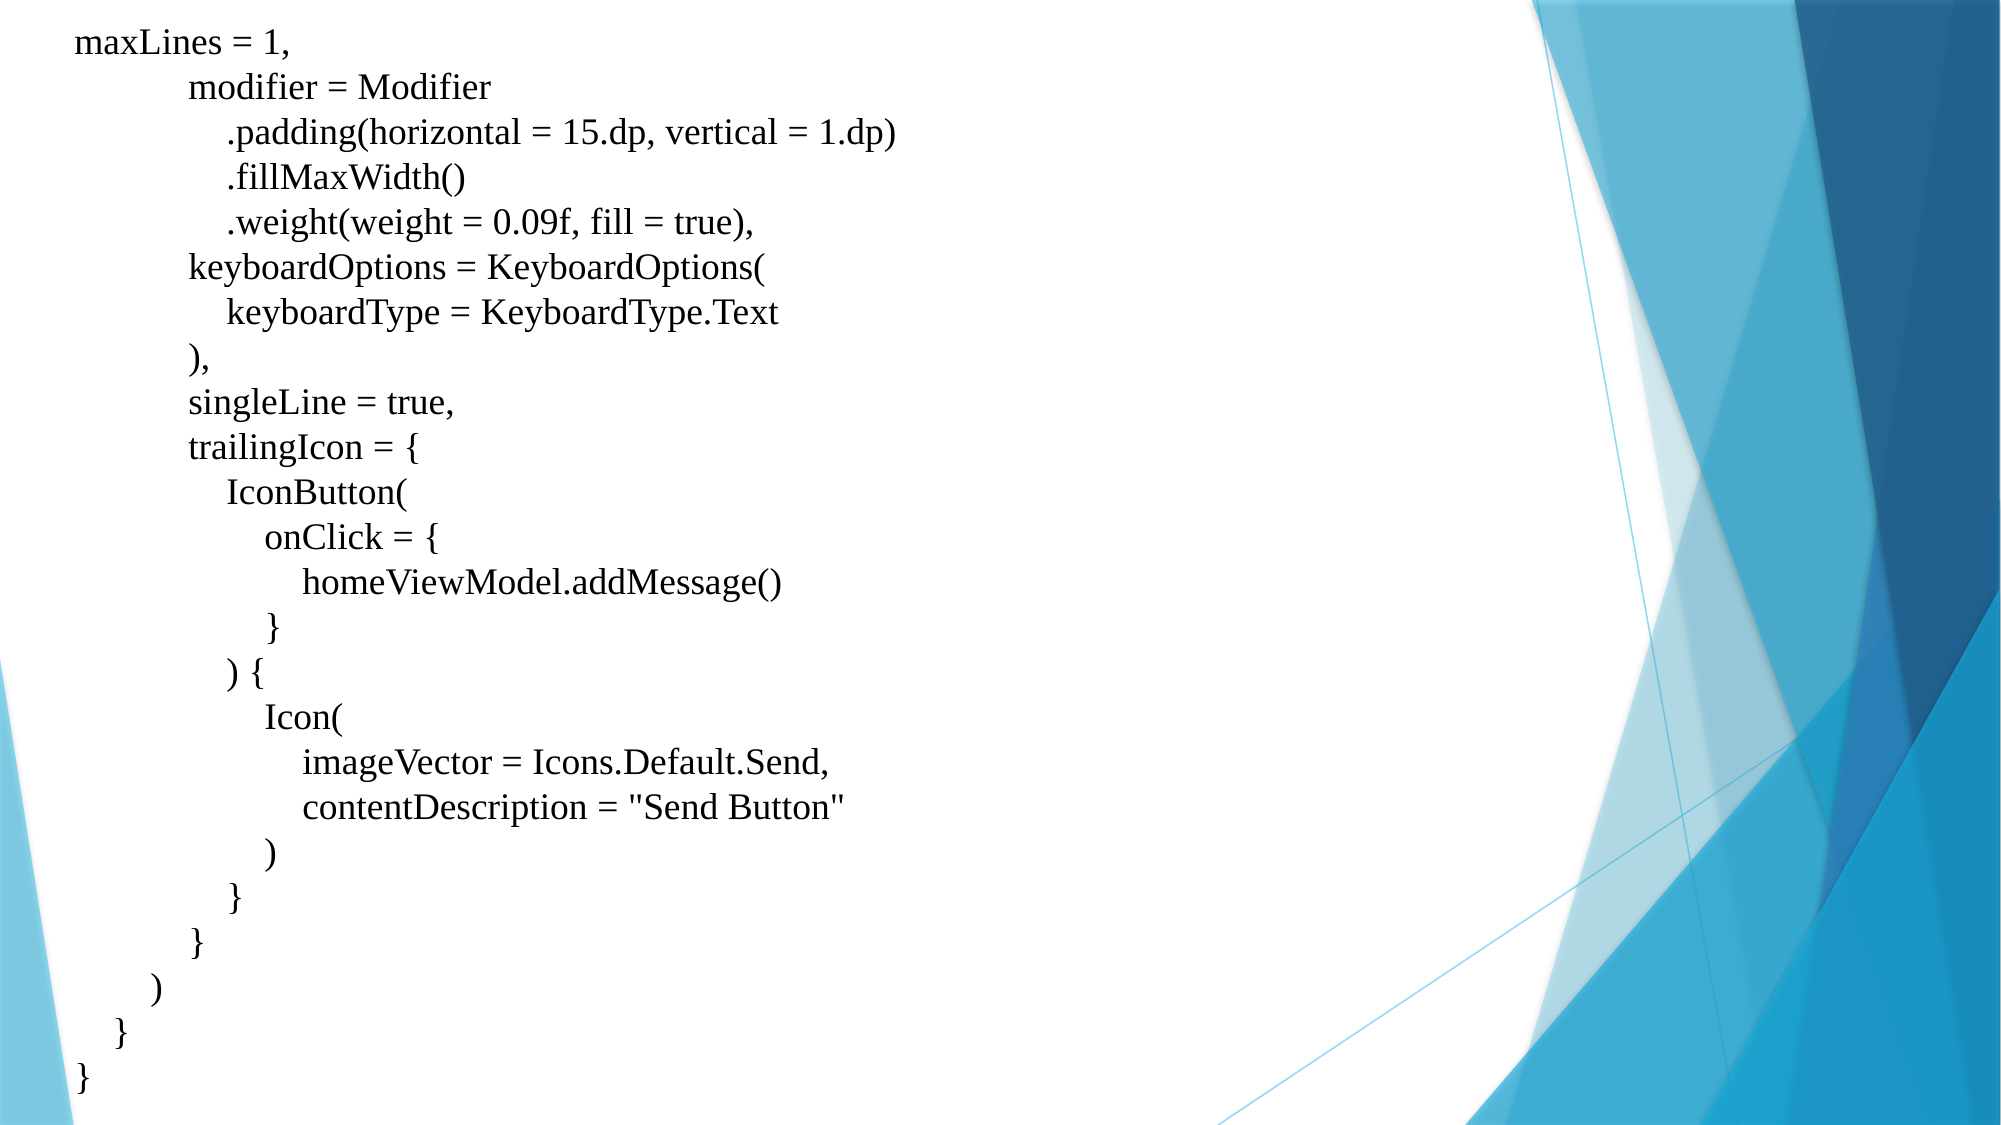

maxLines = 1,
            modifier = Modifier
                .padding(horizontal = 15.dp, vertical = 1.dp)
                .fillMaxWidth()
                .weight(weight = 0.09f, fill = true),
            keyboardOptions = KeyboardOptions(
                keyboardType = KeyboardType.Text
            ),
            singleLine = true,
            trailingIcon = {
                IconButton(
                    onClick = {
                        homeViewModel.addMessage()
                    }
                ) {
                    Icon(
                        imageVector = Icons.Default.Send,
                        contentDescription = "Send Button"
                    )
                }
            }
        )
    }
}